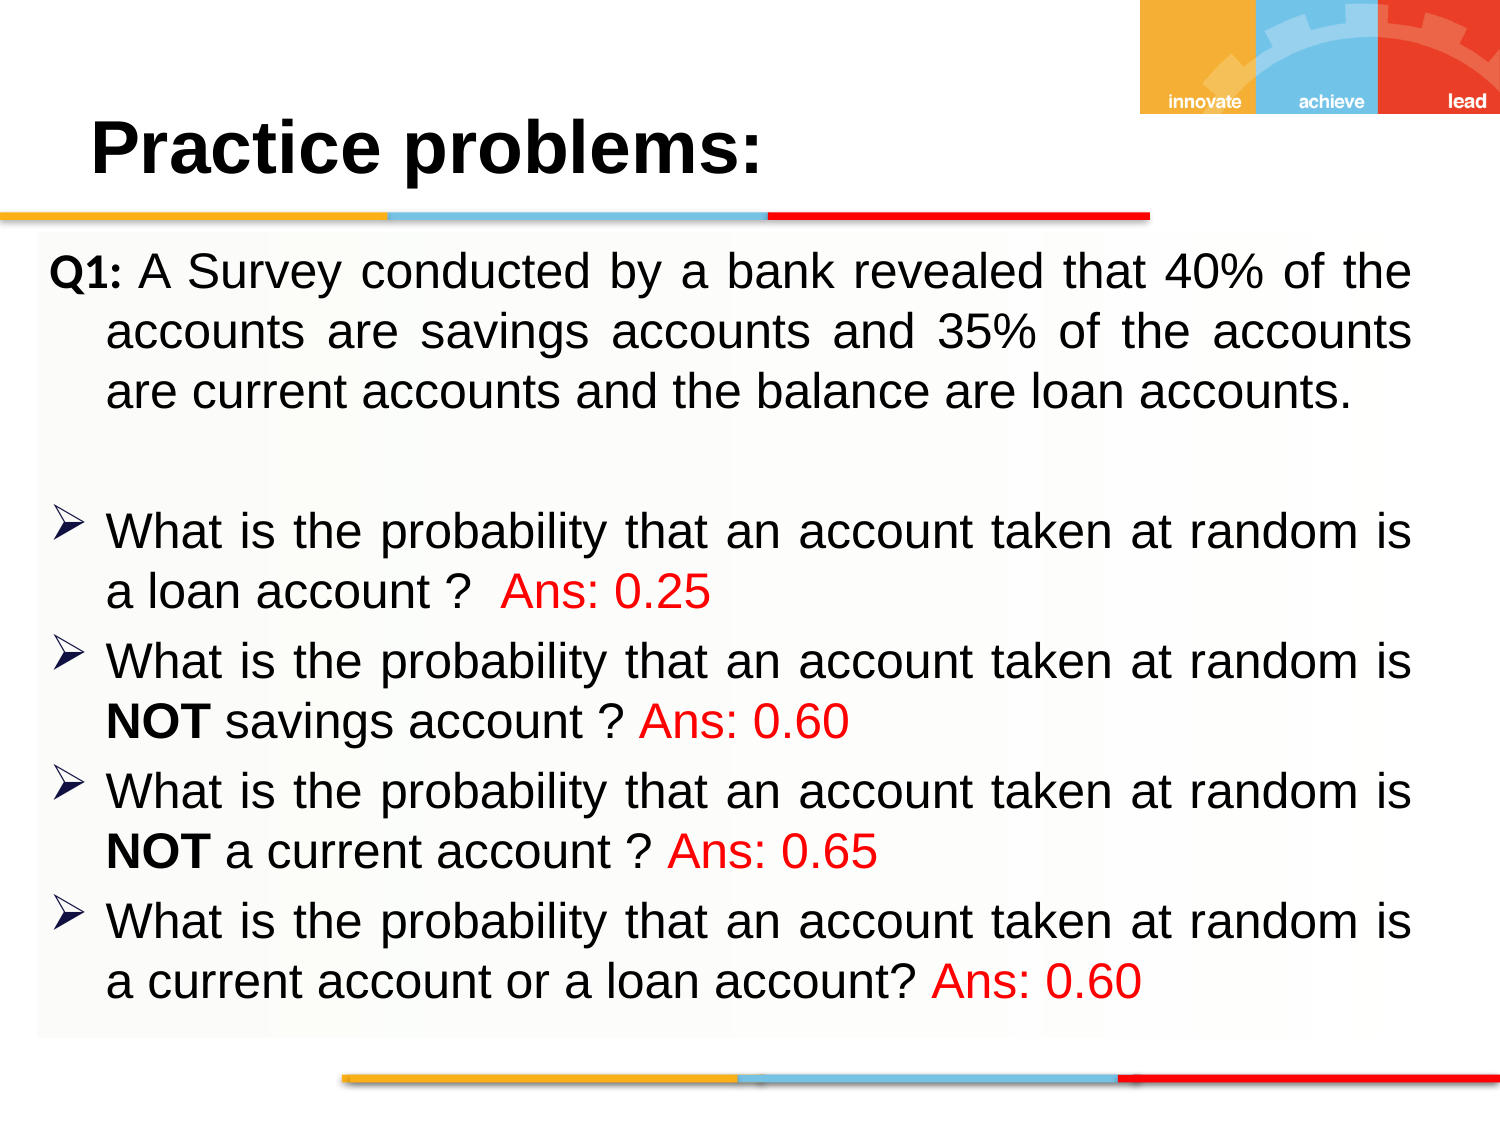

Practice problems:
Q1: A Survey conducted by a bank revealed that 40% of the accounts are savings accounts and 35% of the accounts are current accounts and the balance are loan accounts.

What is the probability that an account taken at random is a loan account ?  Ans: 0.25
What is the probability that an account taken at random is NOT savings account ? Ans: 0.60
What is the probability that an account taken at random is NOT a current account ? Ans: 0.65
What is the probability that an account taken at random is a current account or a loan account? Ans: 0.60